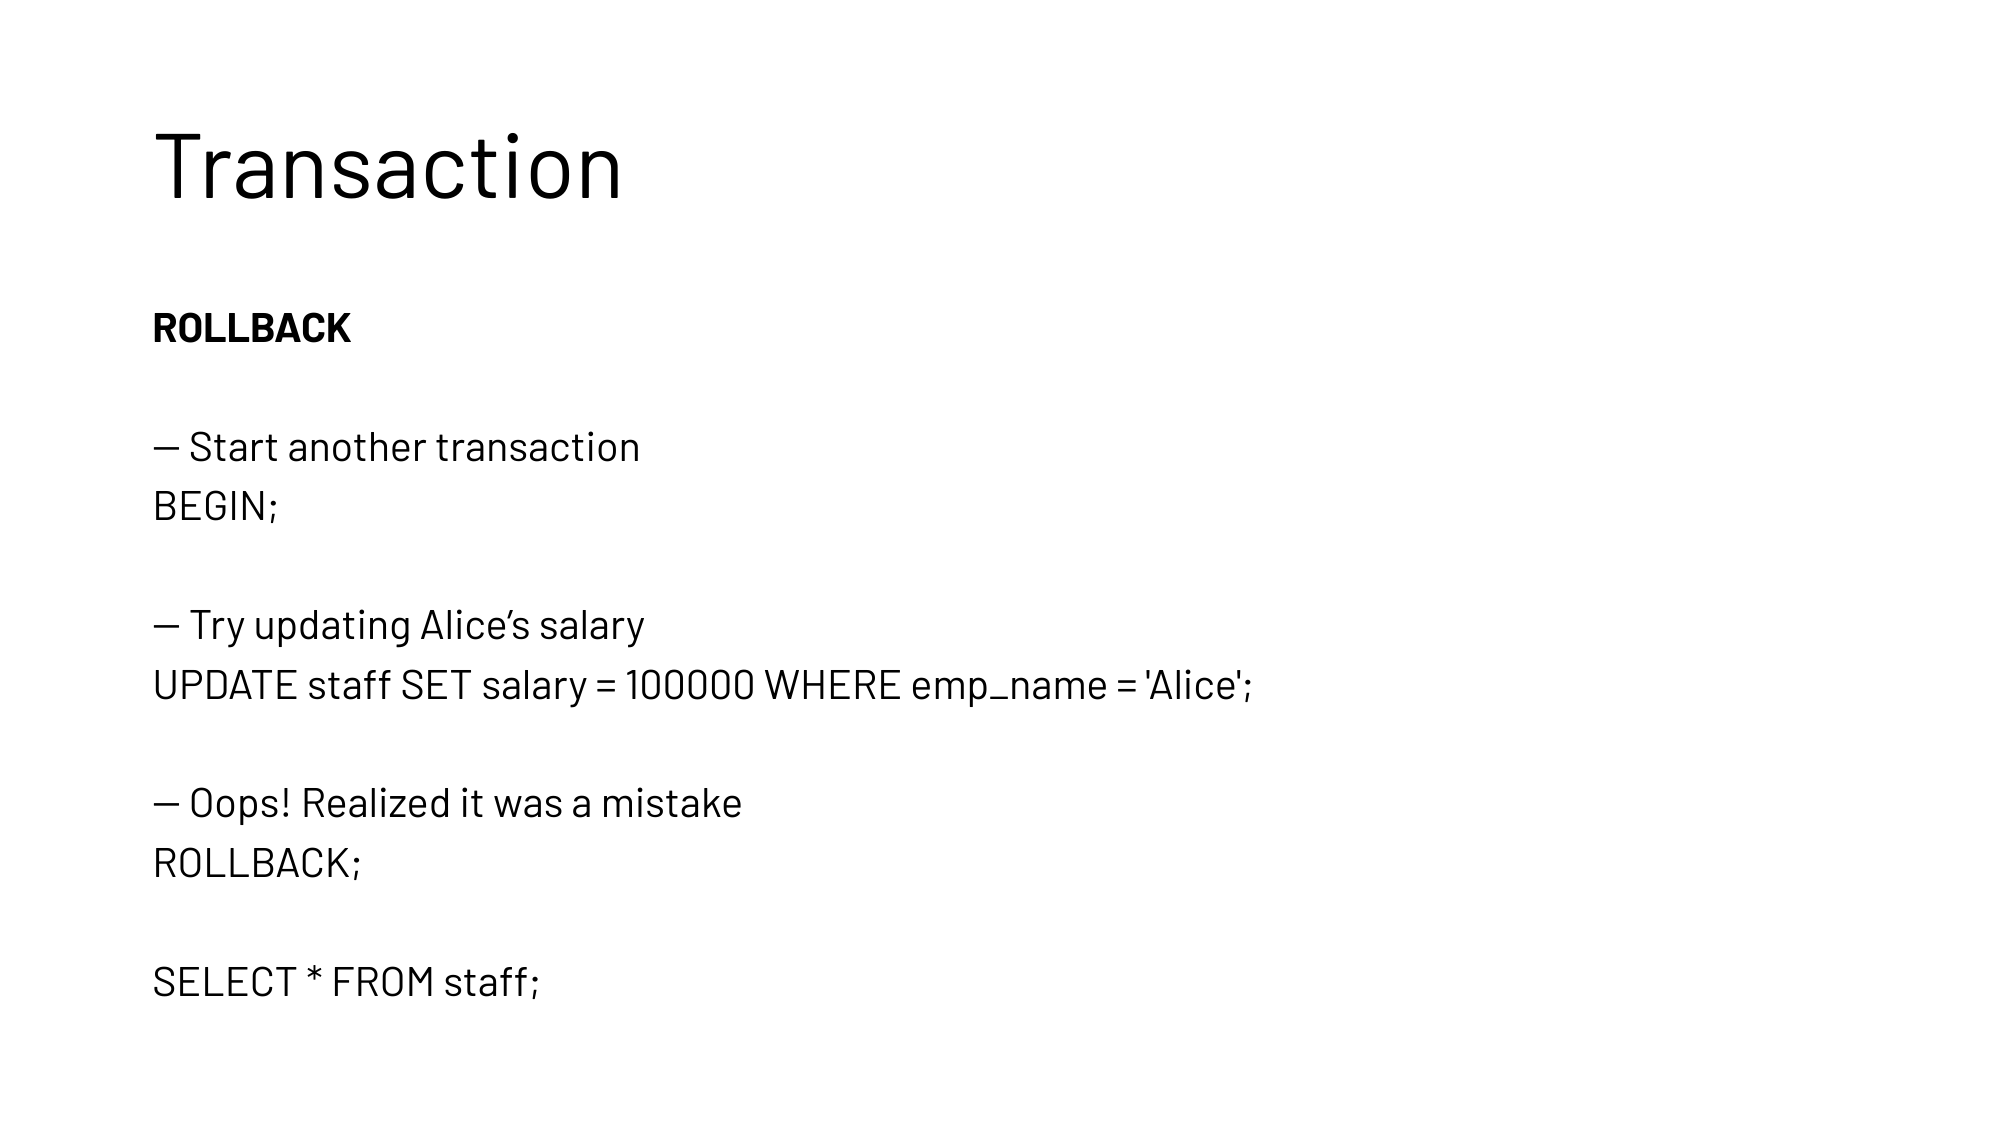

# Transaction
ROLLBACK

-- Start another transaction
BEGIN;

-- Try updating Alice’s salary
UPDATE staff SET salary = 100000 WHERE emp_name = 'Alice';

-- Oops! Realized it was a mistake
ROLLBACK;

SELECT * FROM staff;